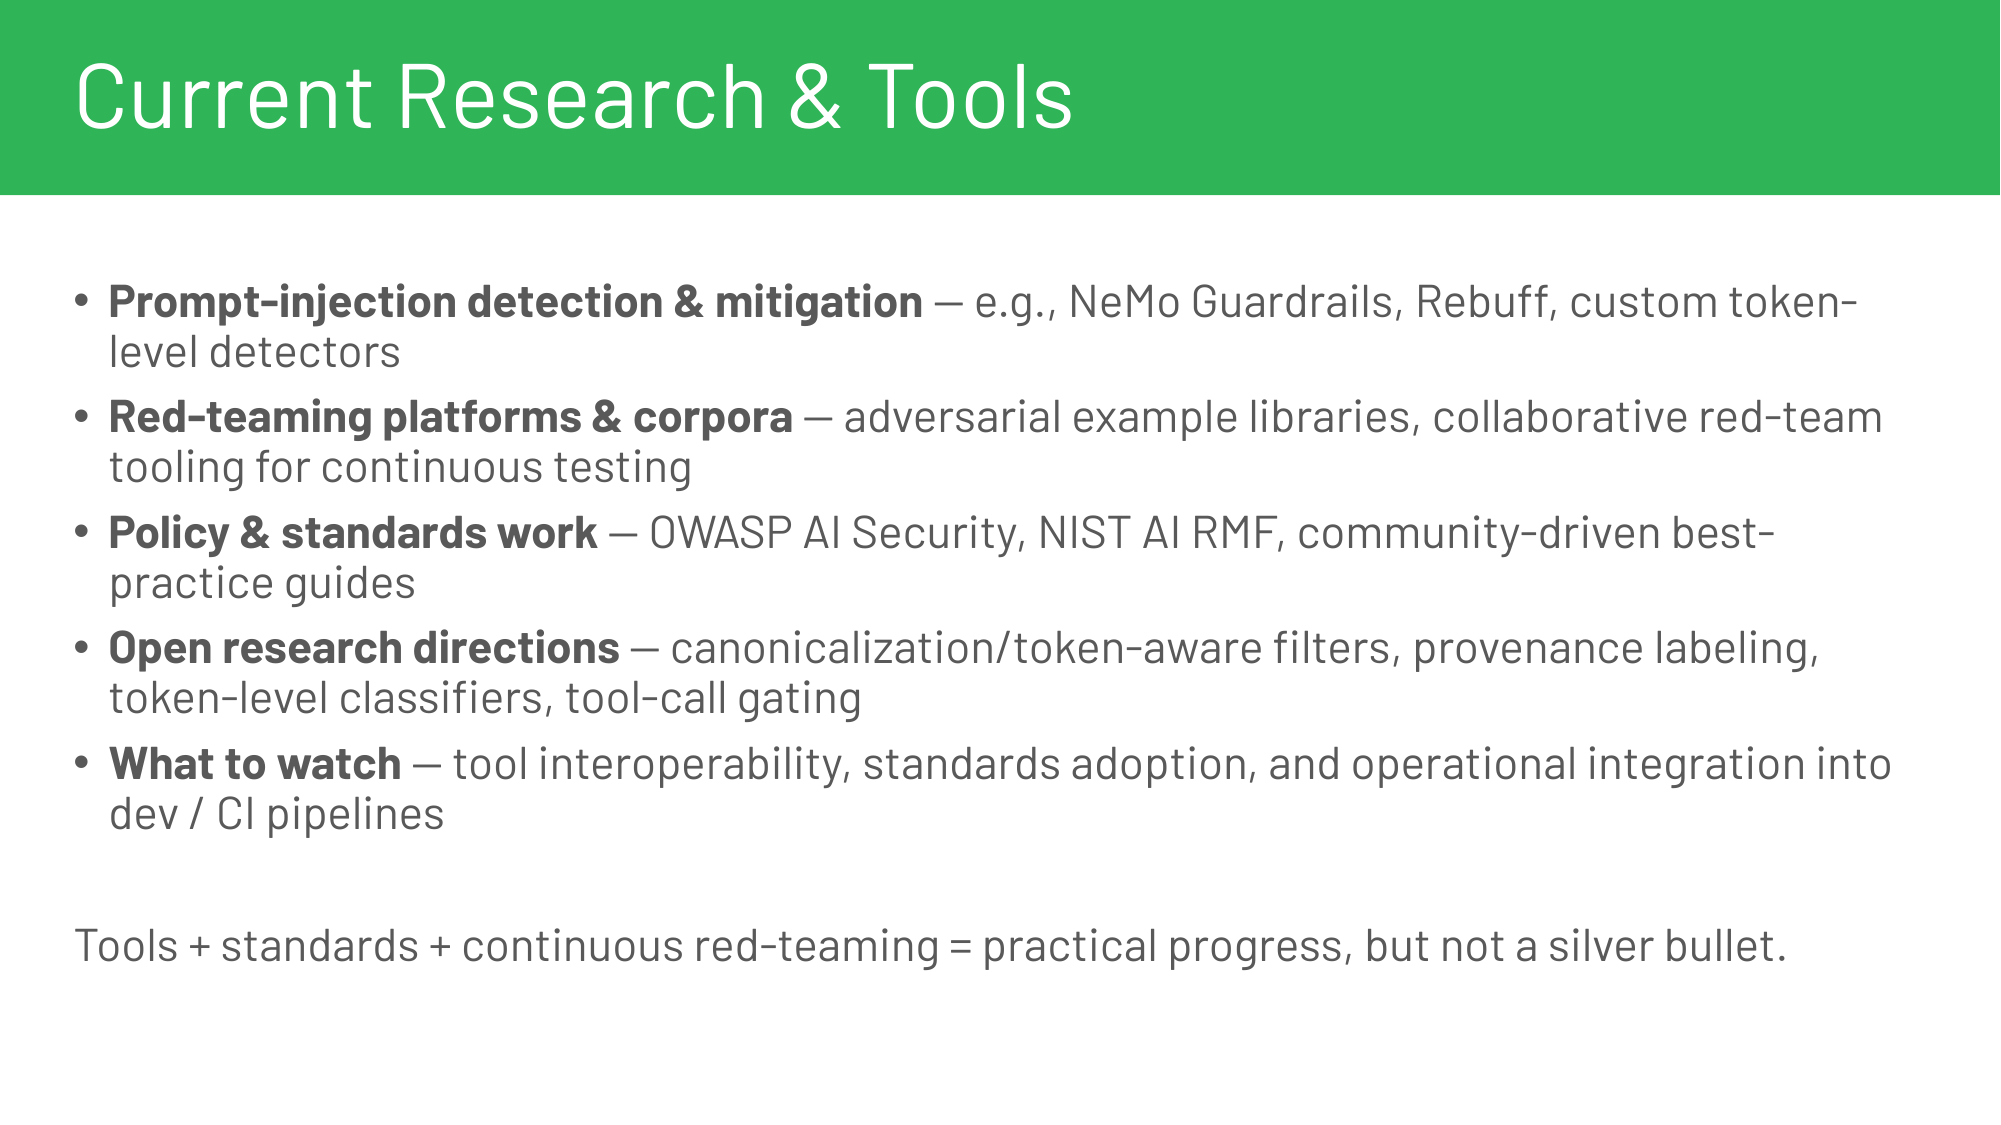

# Current Research & Tools
Prompt-injection detection & mitigation — e.g., NeMo Guardrails, Rebuff, custom token-level detectors
Red-teaming platforms & corpora — adversarial example libraries, collaborative red-team tooling for continuous testing
Policy & standards work — OWASP AI Security, NIST AI RMF, community-driven best-practice guides
Open research directions — canonicalization/token-aware filters, provenance labeling, token-level classifiers, tool-call gating
What to watch — tool interoperability, standards adoption, and operational integration into dev / CI pipelines

Tools + standards + continuous red-teaming = practical progress, but not a silver bullet.